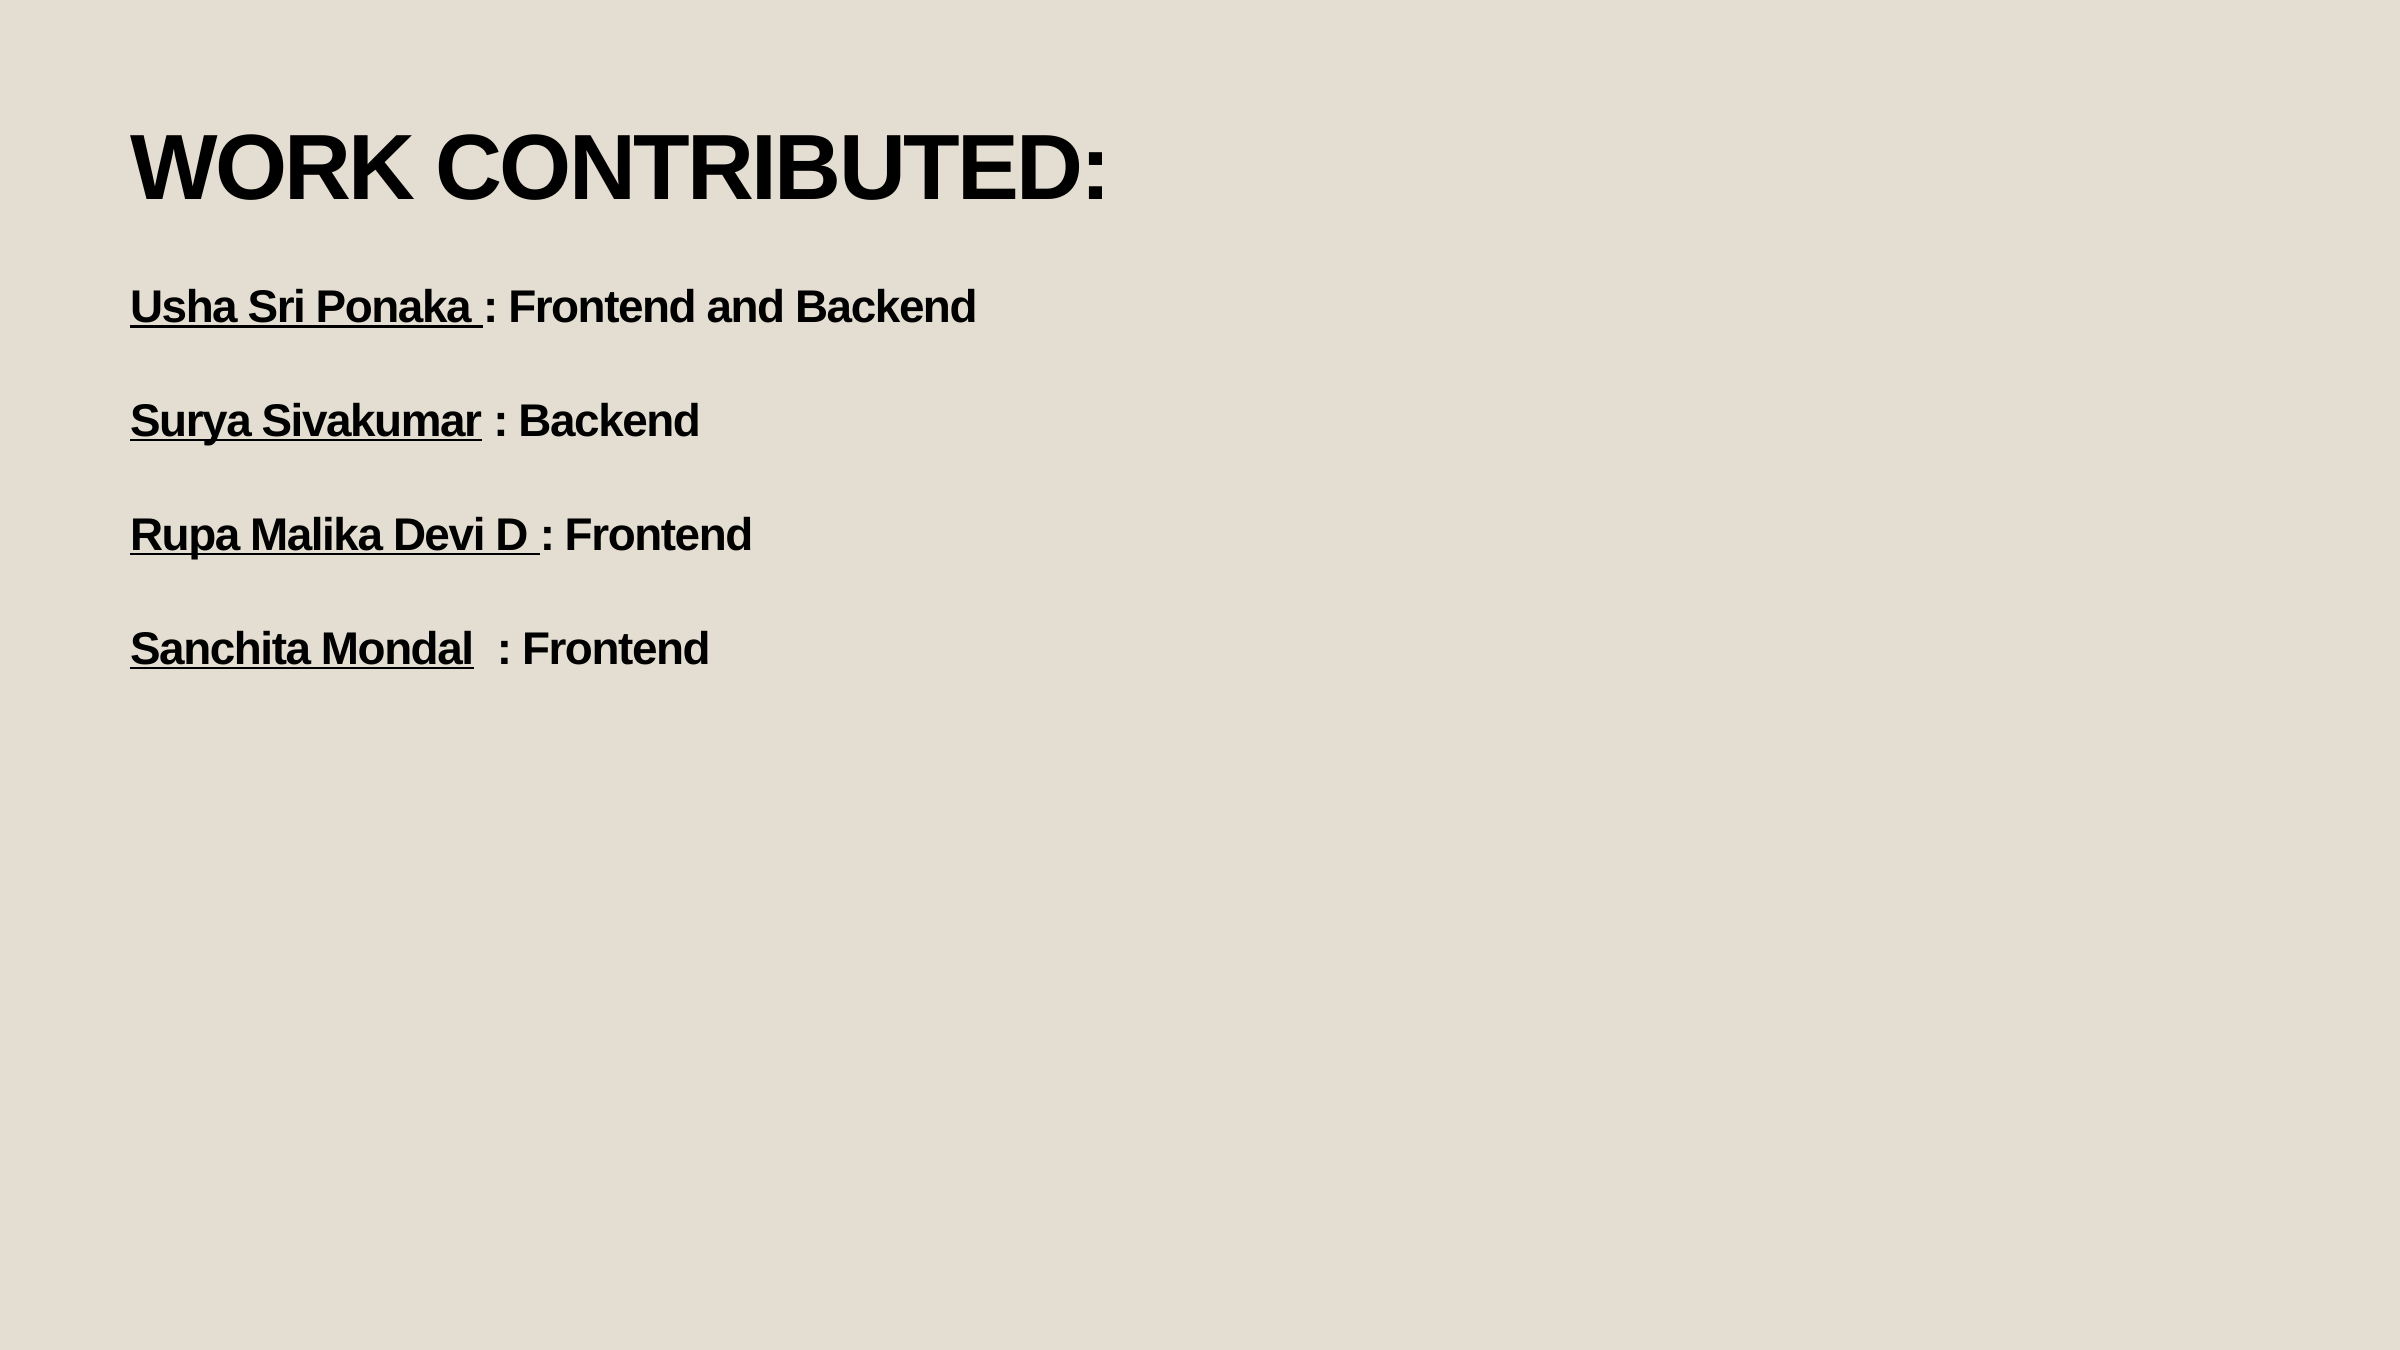

WORK CONTRIBUTED:
Usha Sri Ponaka : Frontend and Backend
Surya Sivakumar : Backend
Rupa Malika Devi D : Frontend
Sanchita Mondal  : Frontend